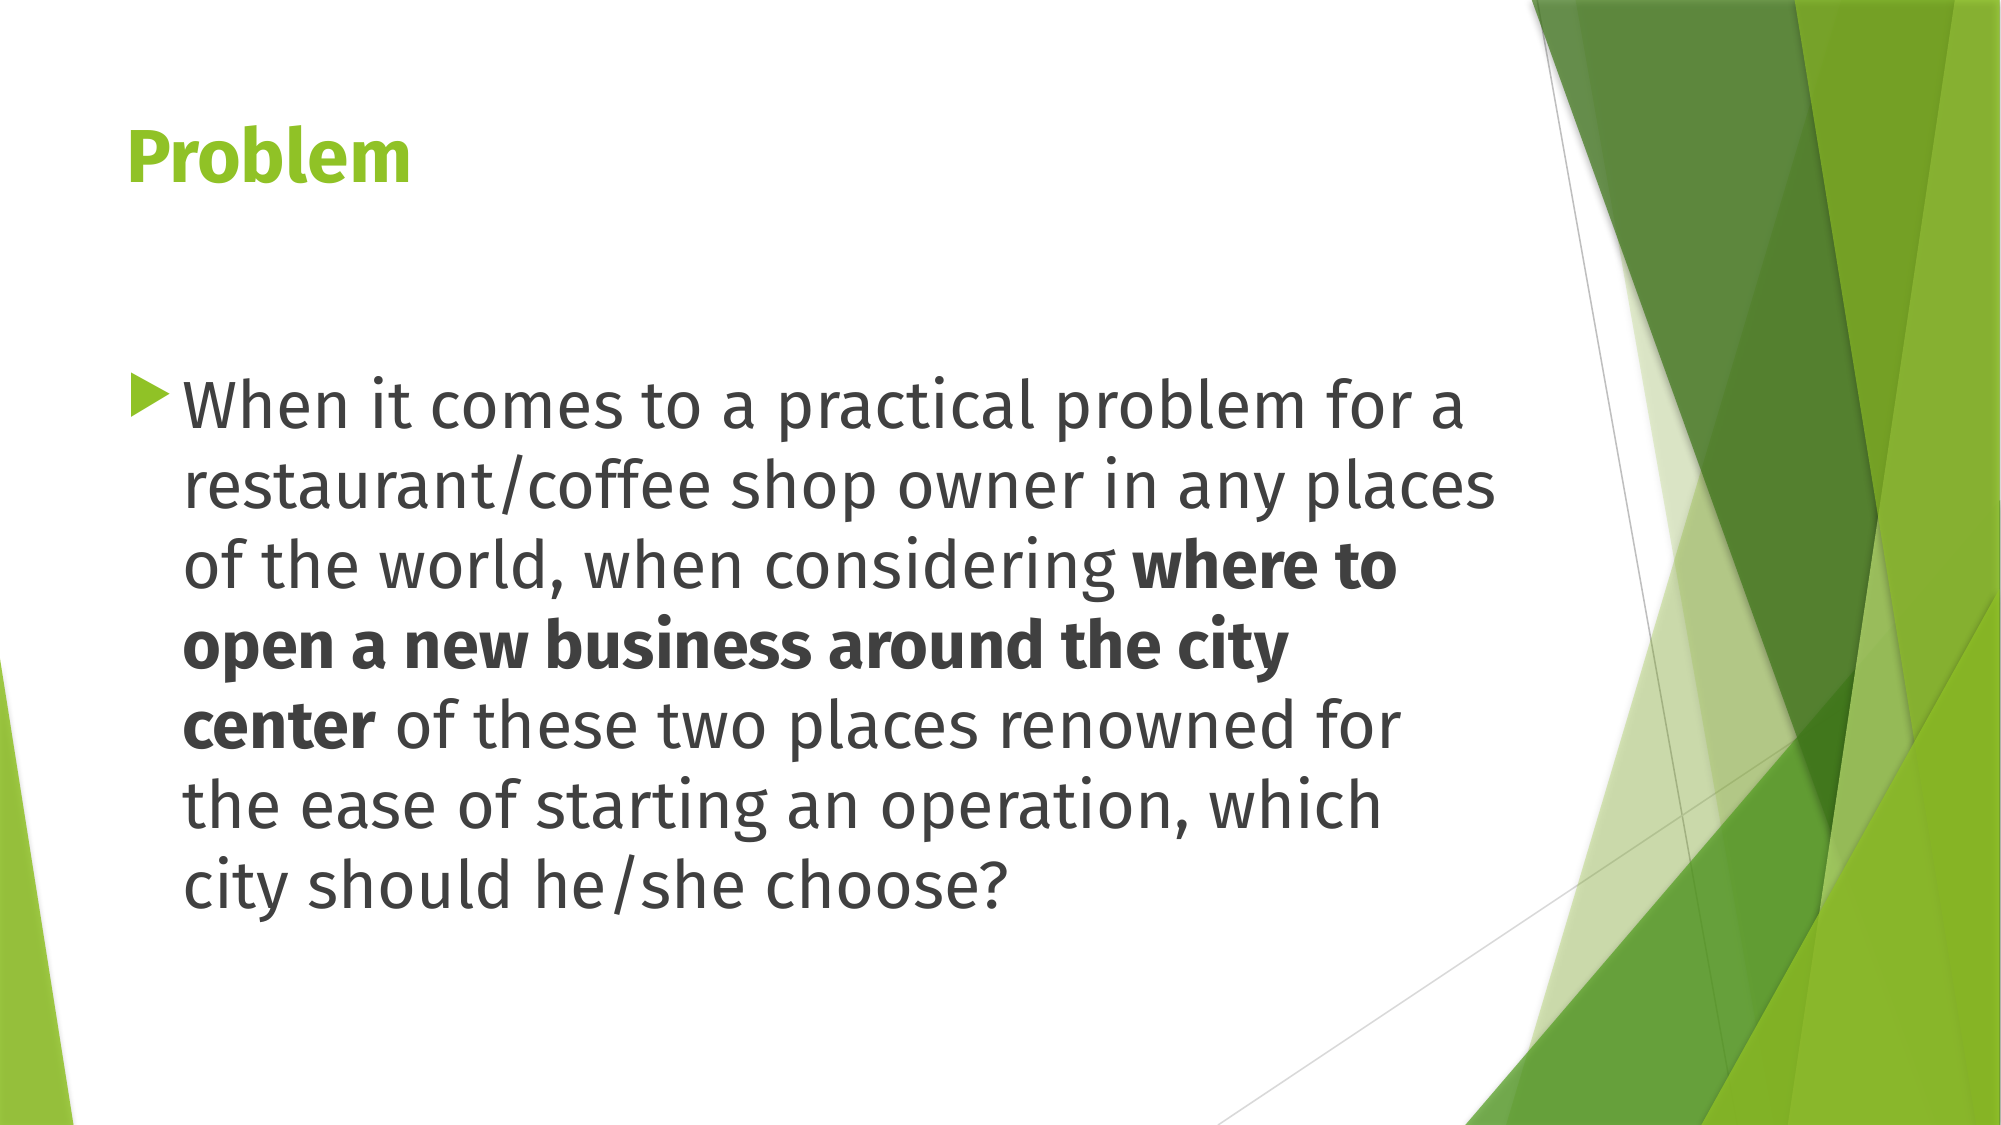

# Problem
When it comes to a practical problem for a restaurant/coffee shop owner in any places of the world, when considering where to open a new business around the city center of these two places renowned for the ease of starting an operation, which city should he/she choose?